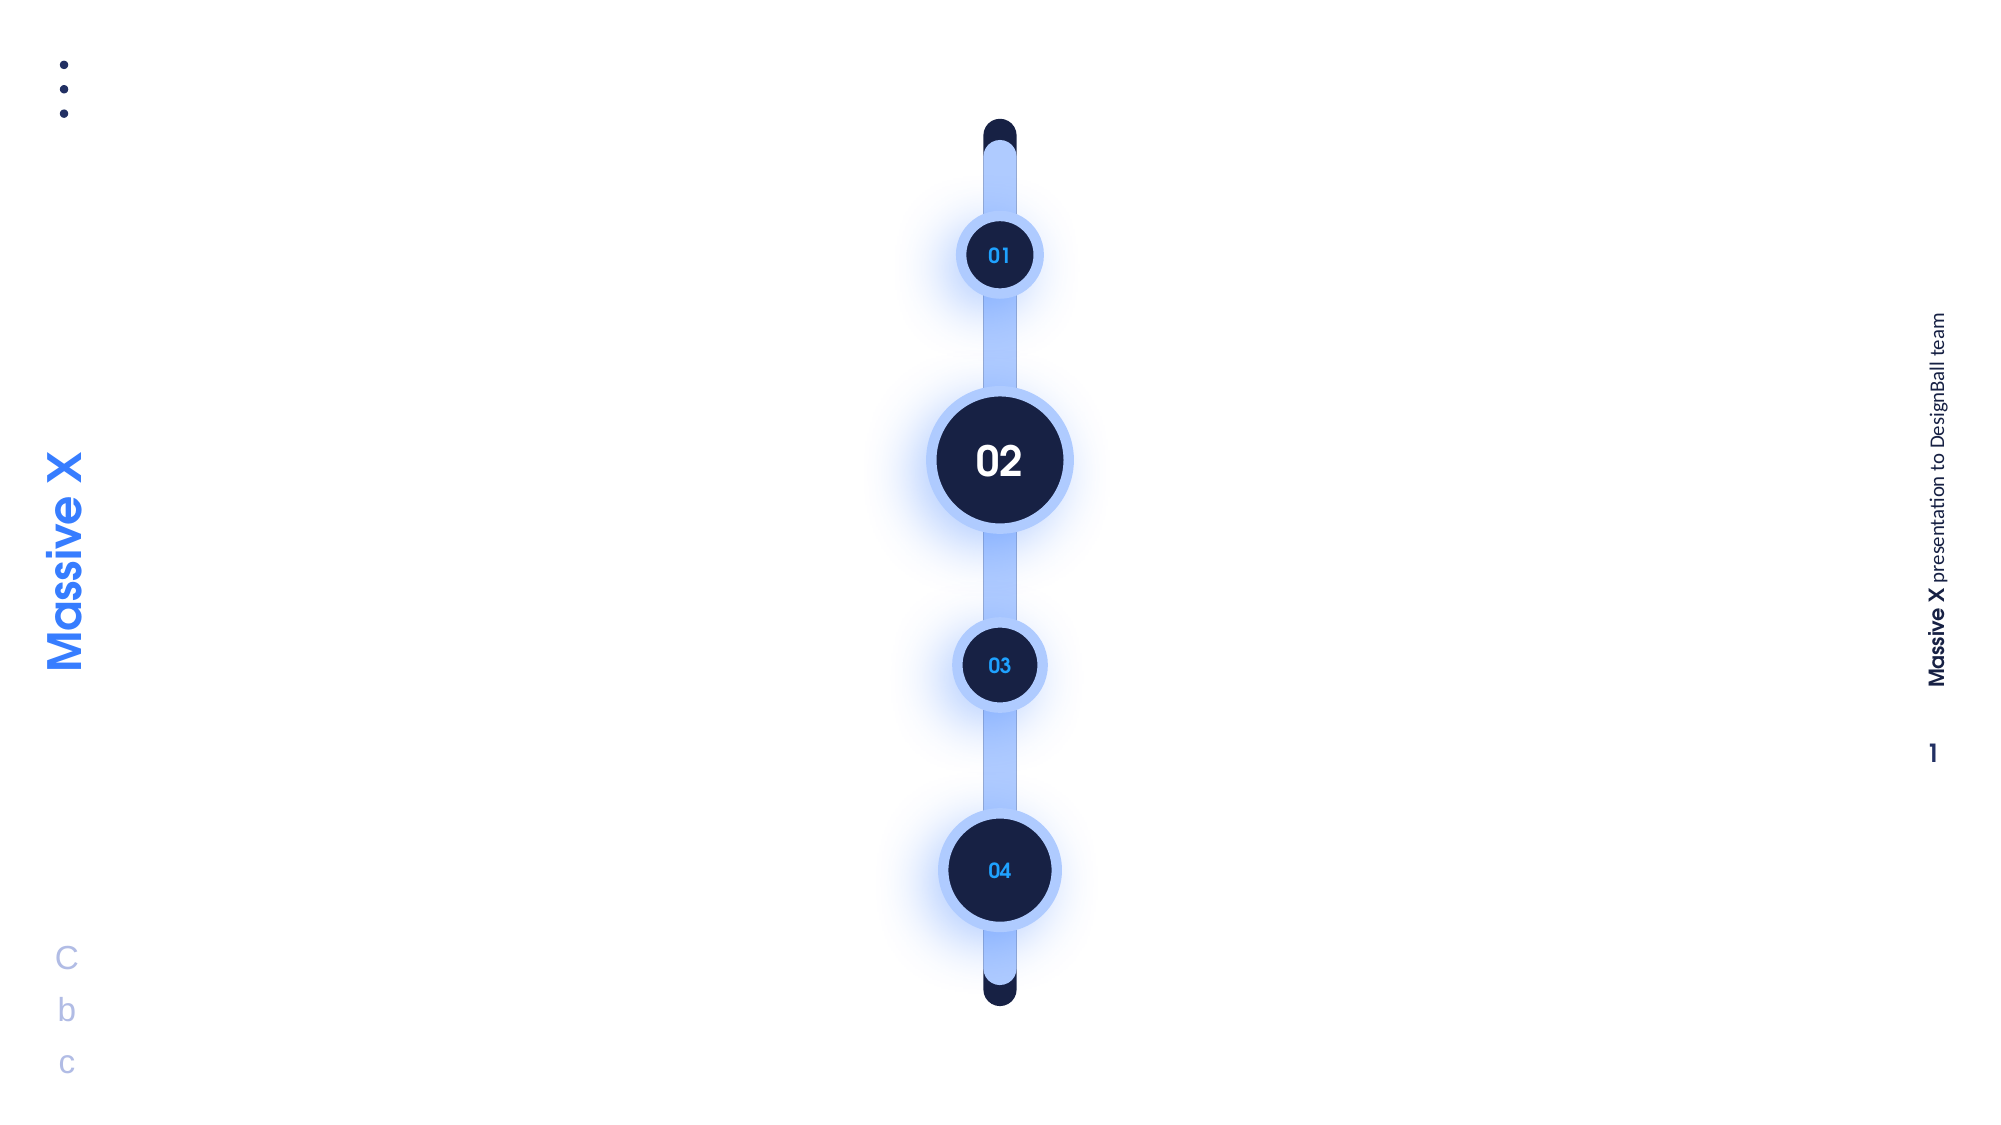

Alzheimer’s disease.
01
02
Dynamic system.
03
Ca²⁺  &  Memantine
04
Conclusion